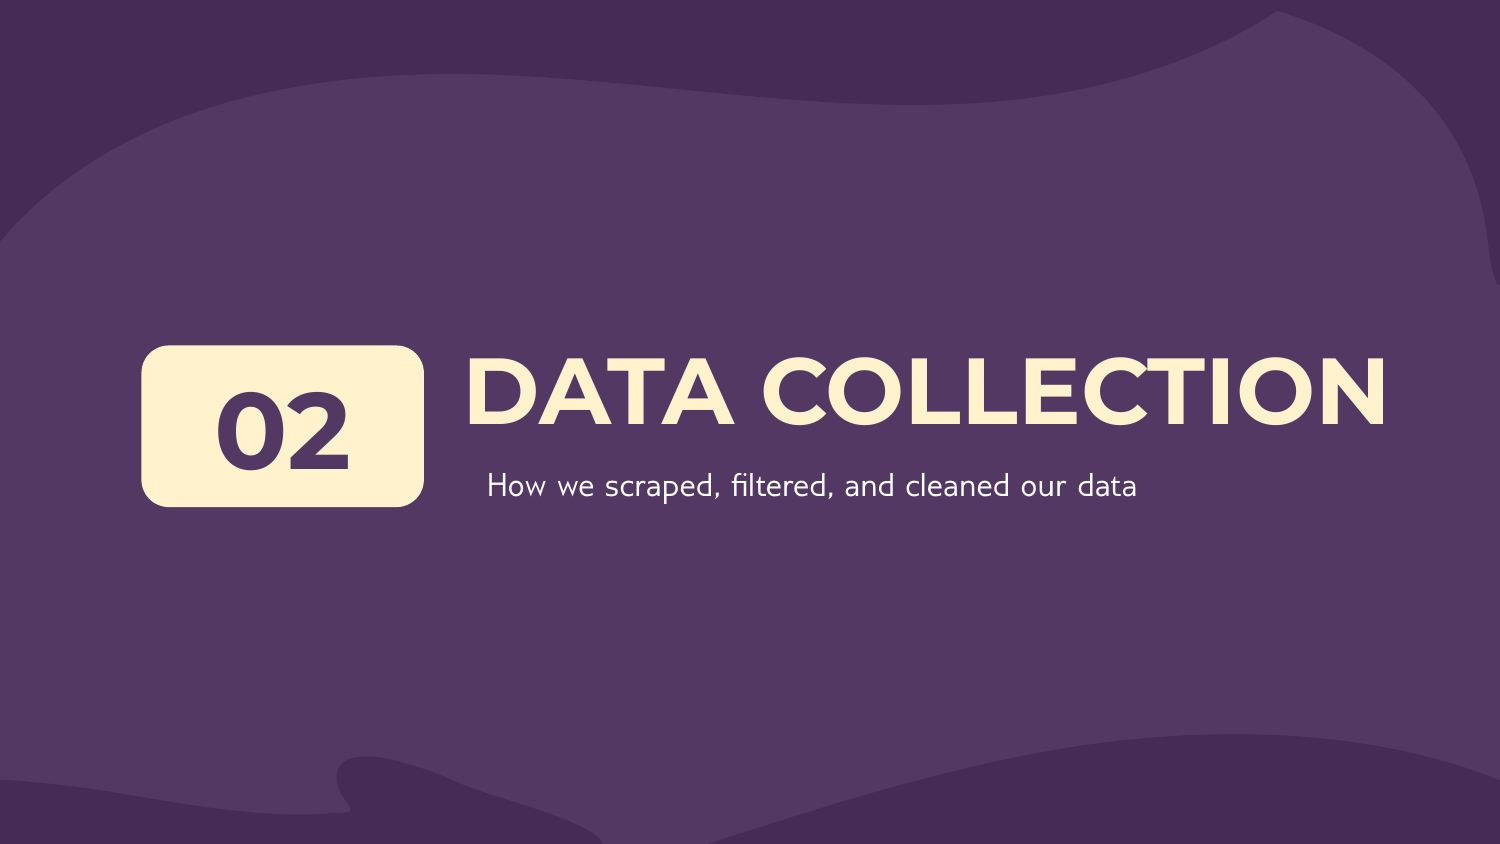

# DATA COLLECTION
02

How we scraped, filtered, and cleaned our data